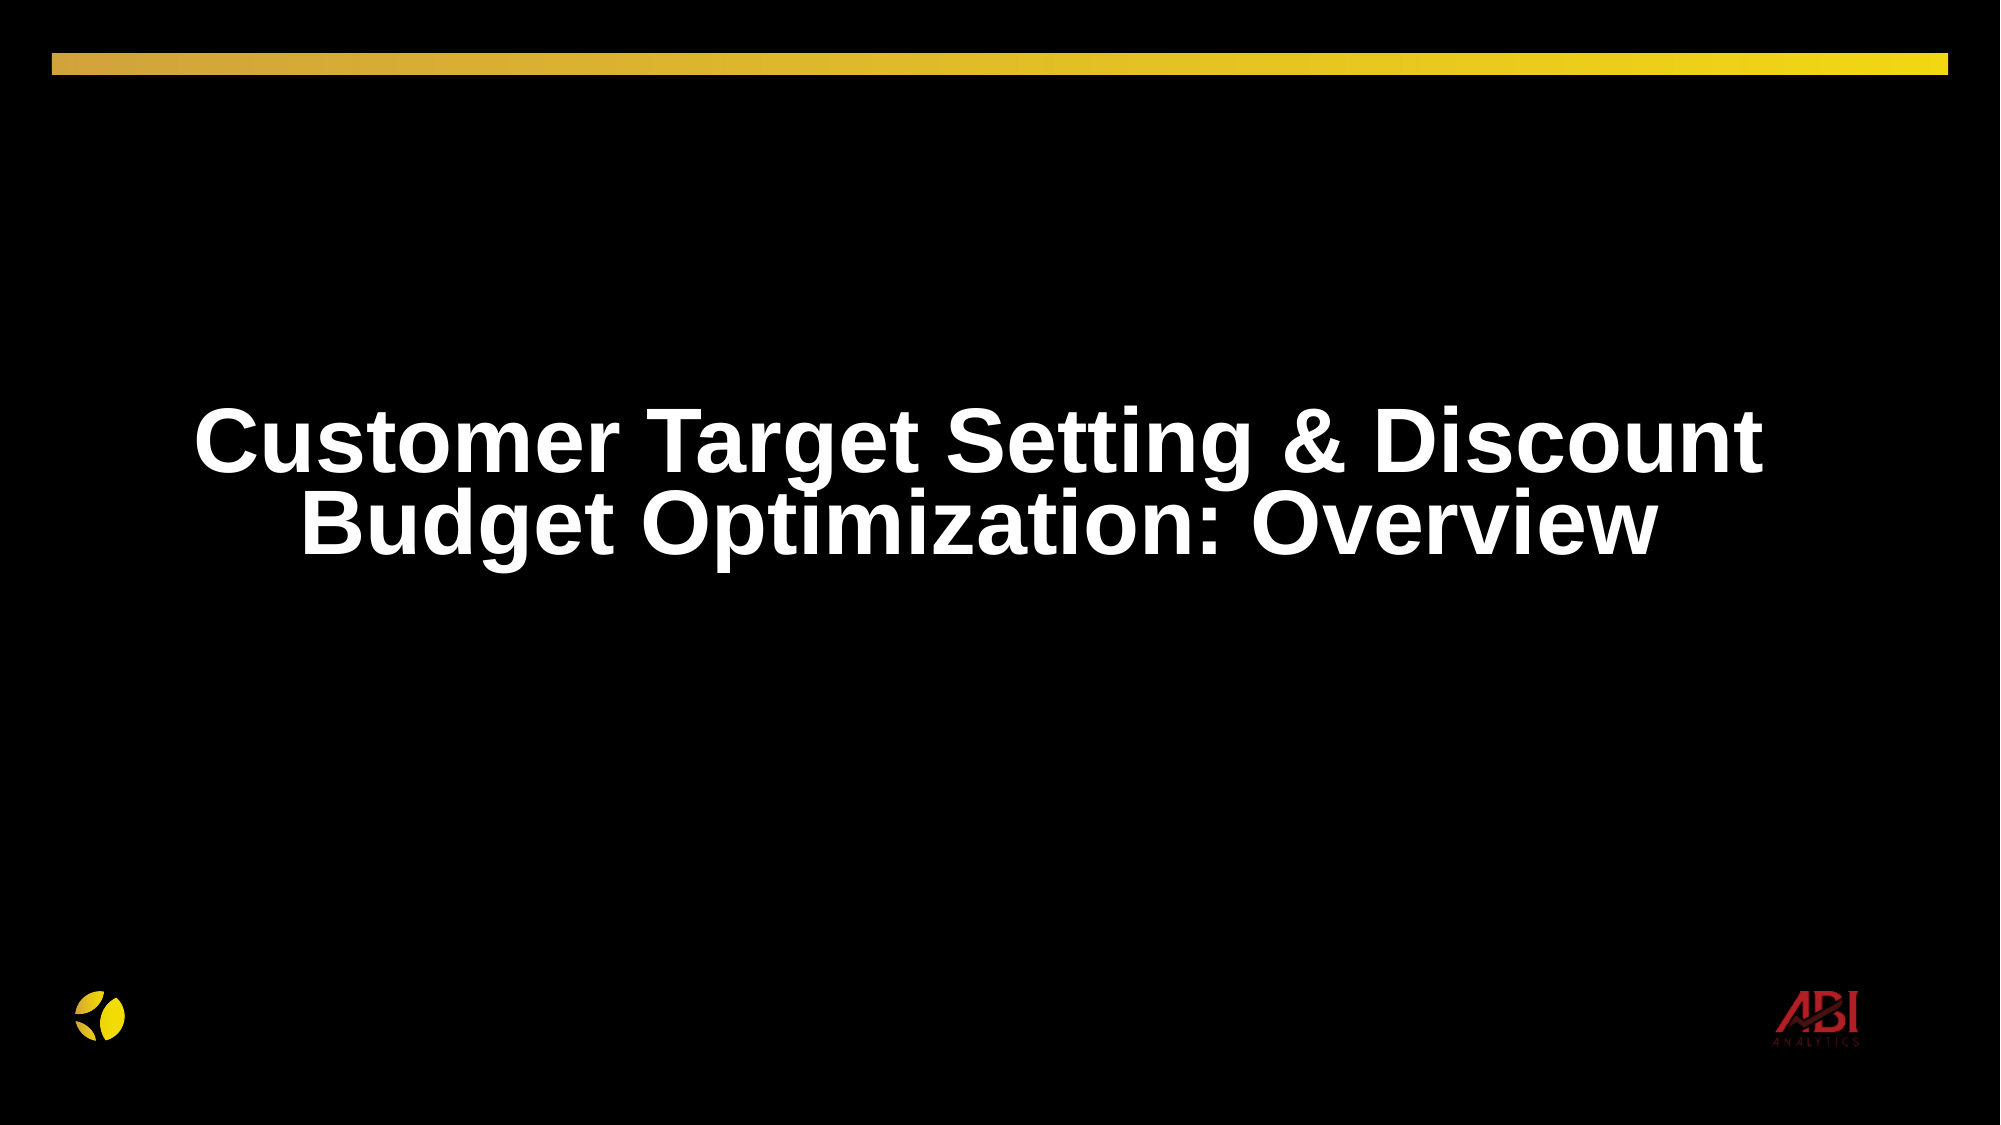

Customer Target Setting & Discount Budget Optimization: Overview